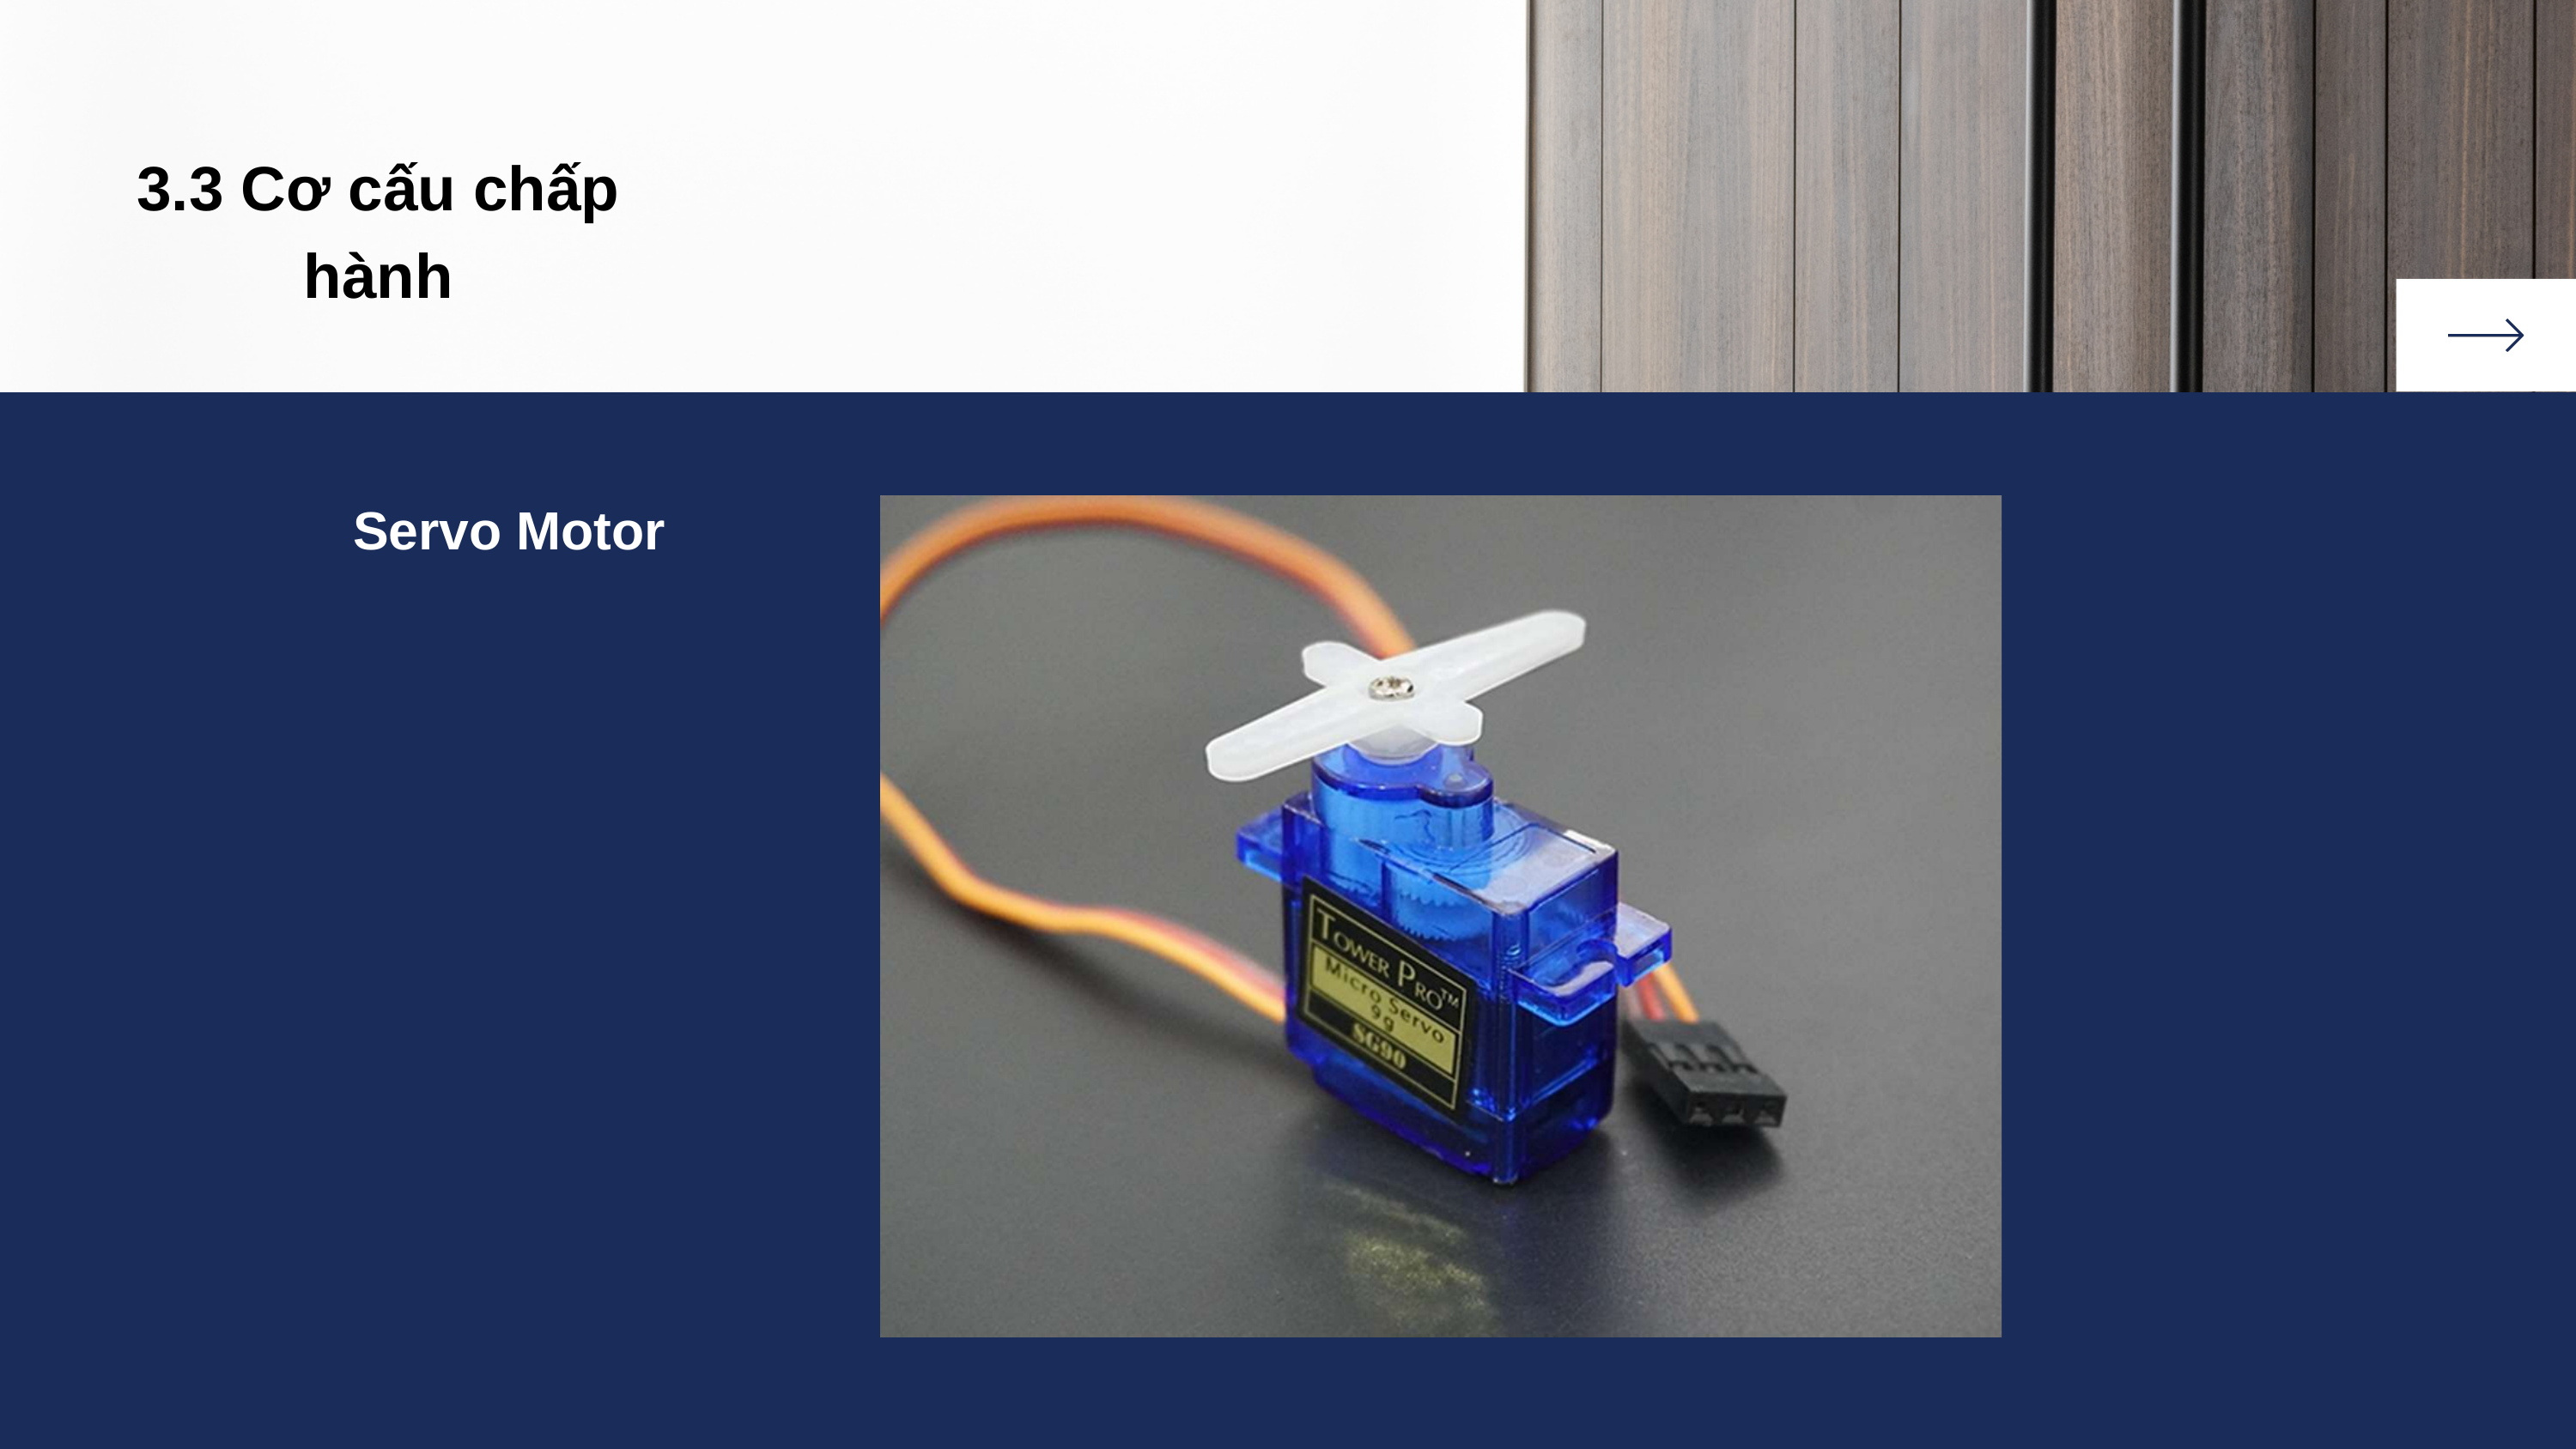

3.3 Cơ cấu chấp hành

Servo Motor